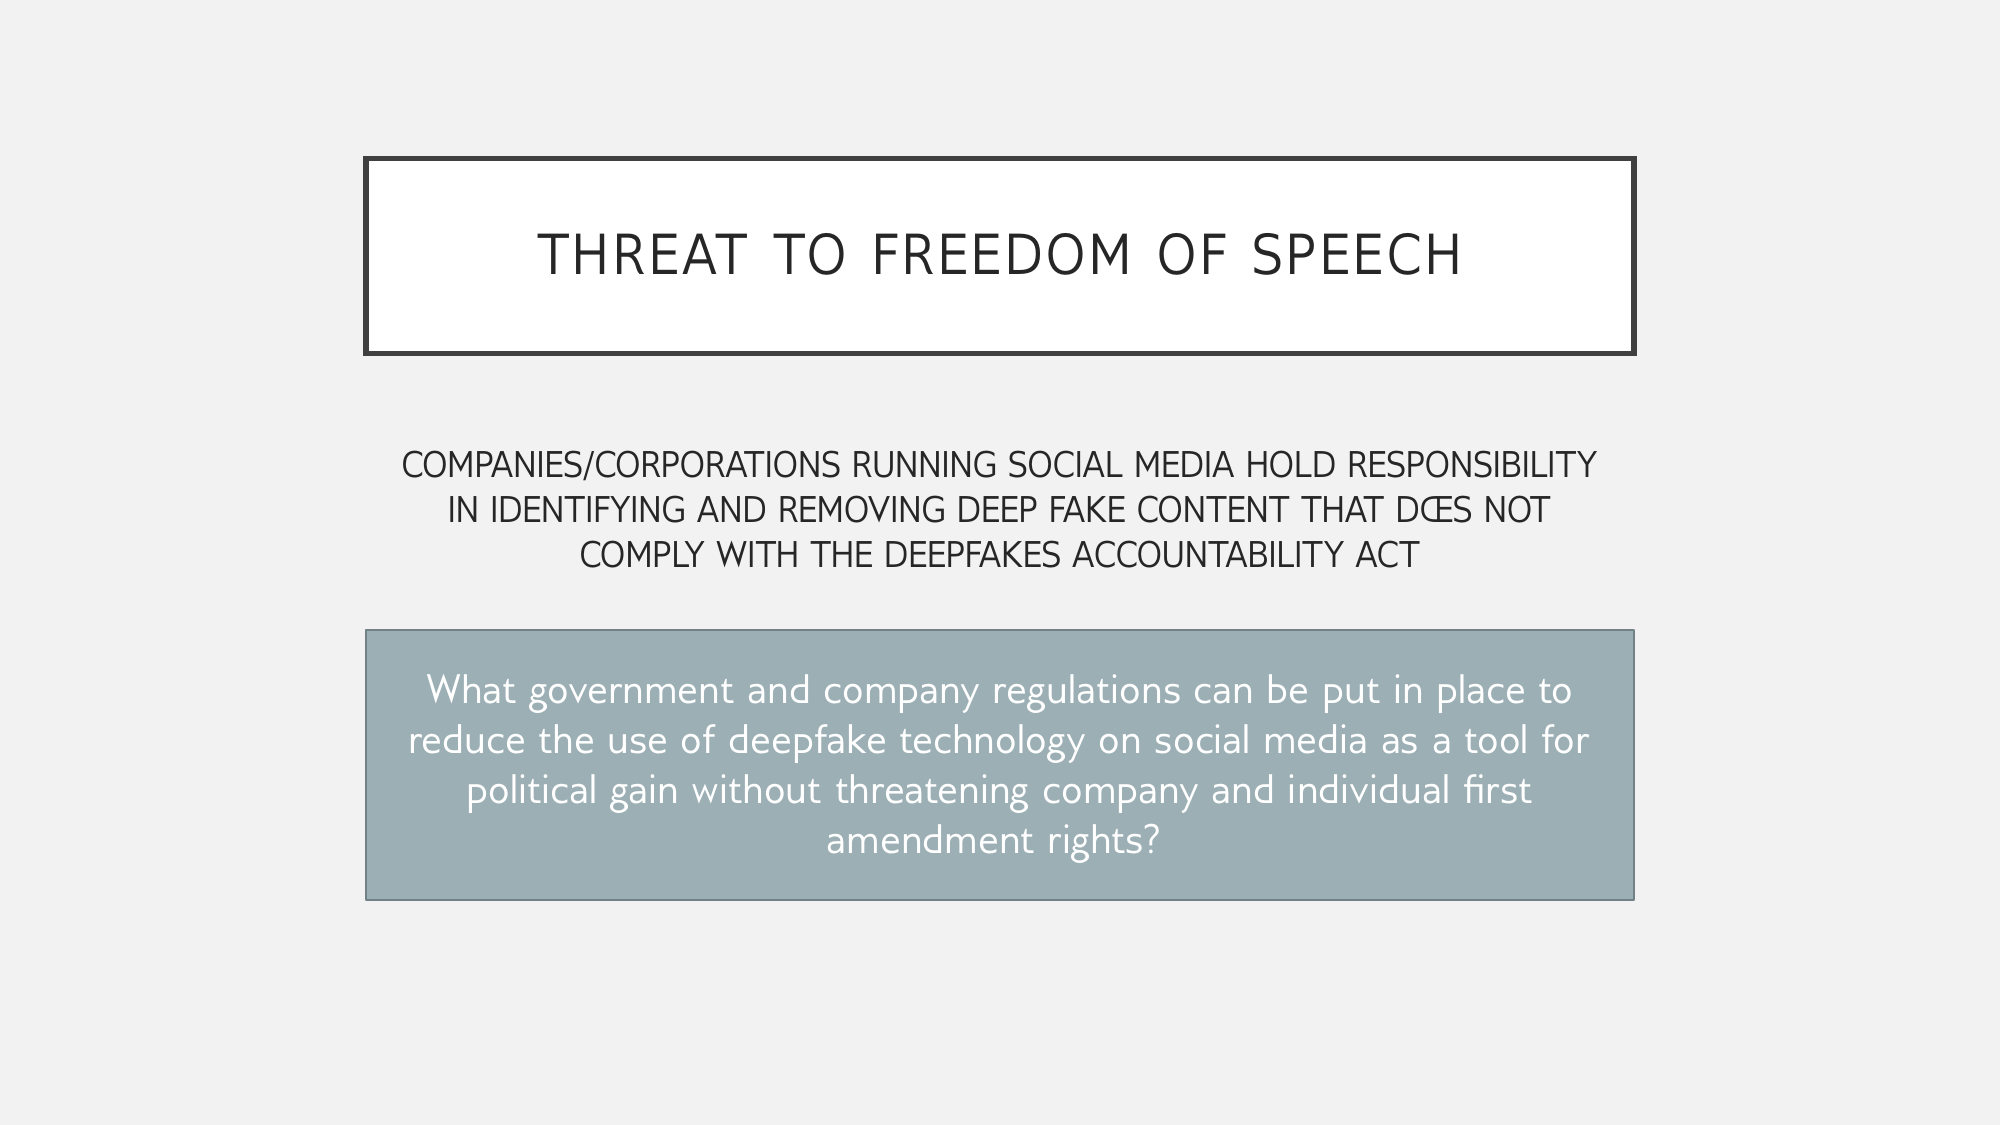

# Threat to freedom of speech
COMPANIES/CORPORATIONS RUNNING SOCIAL MEDIA HOLD RESPONSIBILITY IN IDENTIFYING AND REMOVING DEEP FAKE CONTENT THAT DOES NOT COMPLY WITH THE DEEPFAKES ACCOUNTABILITY ACT

What government and company regulations can be put in place to reduce the use of deepfake technology on social media as a tool for political gain without threatening company and individual first amendment rights?